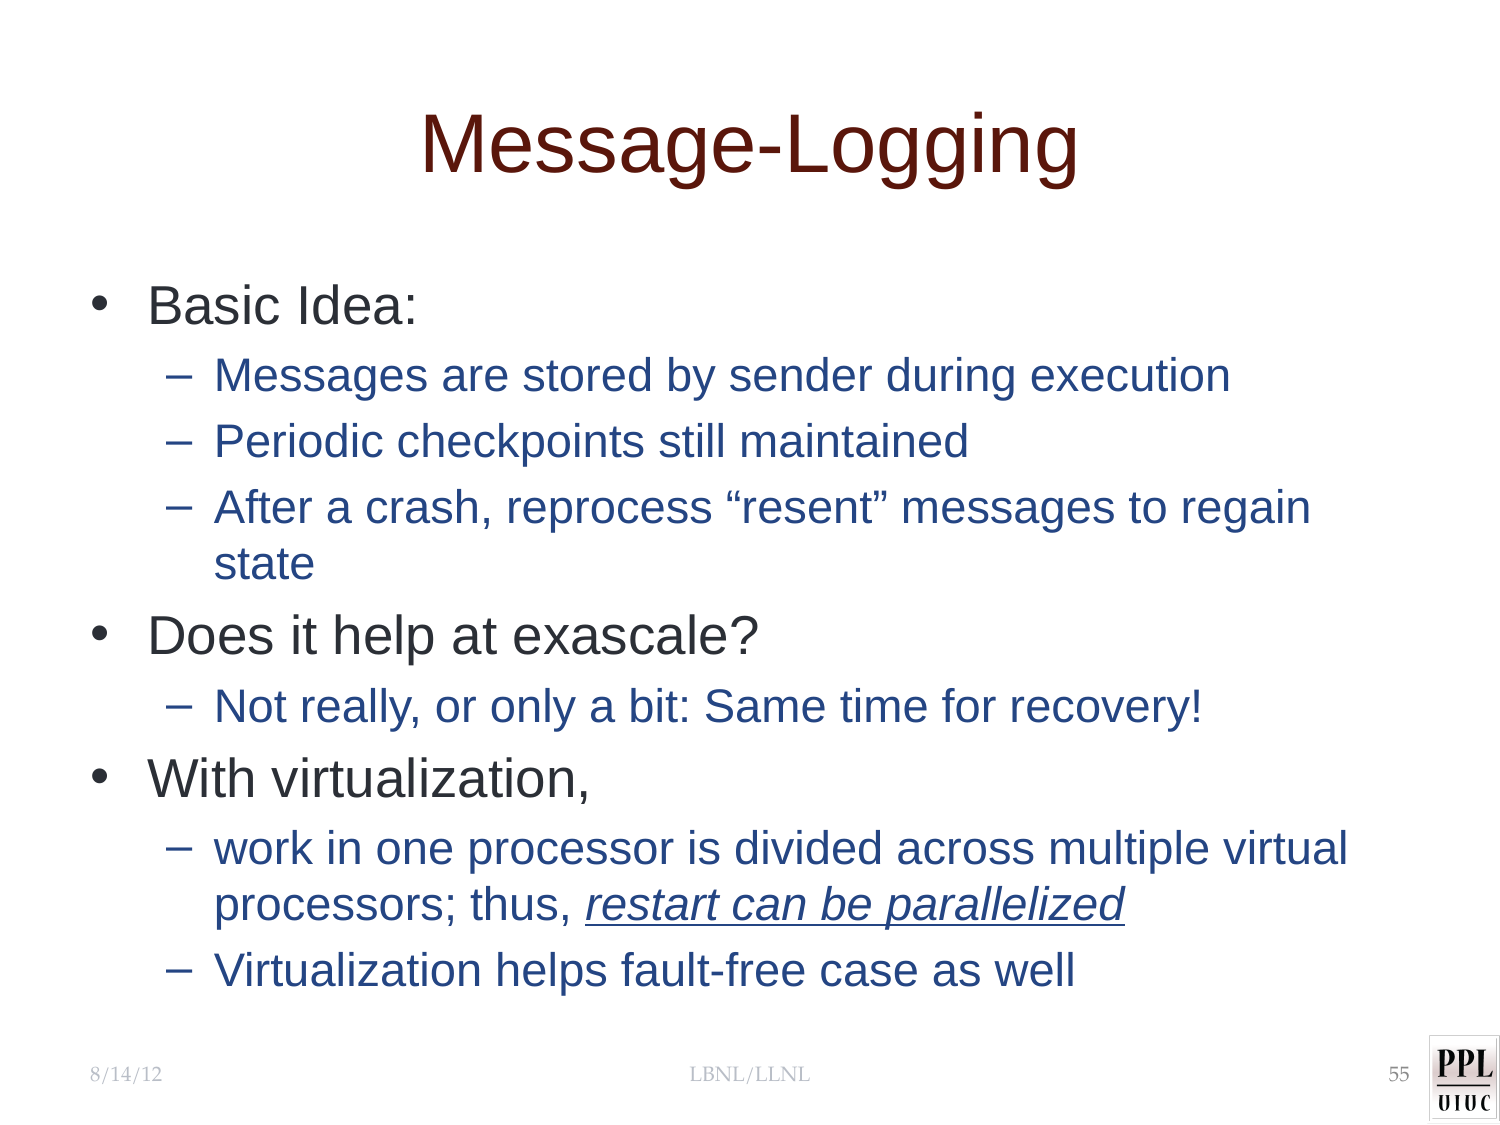

Message-Logging
Basic Idea:
Messages are stored by sender during execution
Periodic checkpoints still maintained
After a crash, reprocess “resent” messages to regain state
Does it help at exascale?
Not really, or only a bit: Same time for recovery!
With virtualization,
work in one processor is divided across multiple virtual processors; thus, restart can be parallelized
Virtualization helps fault-free case as well

8/14/12
LBNL/LLNL
55